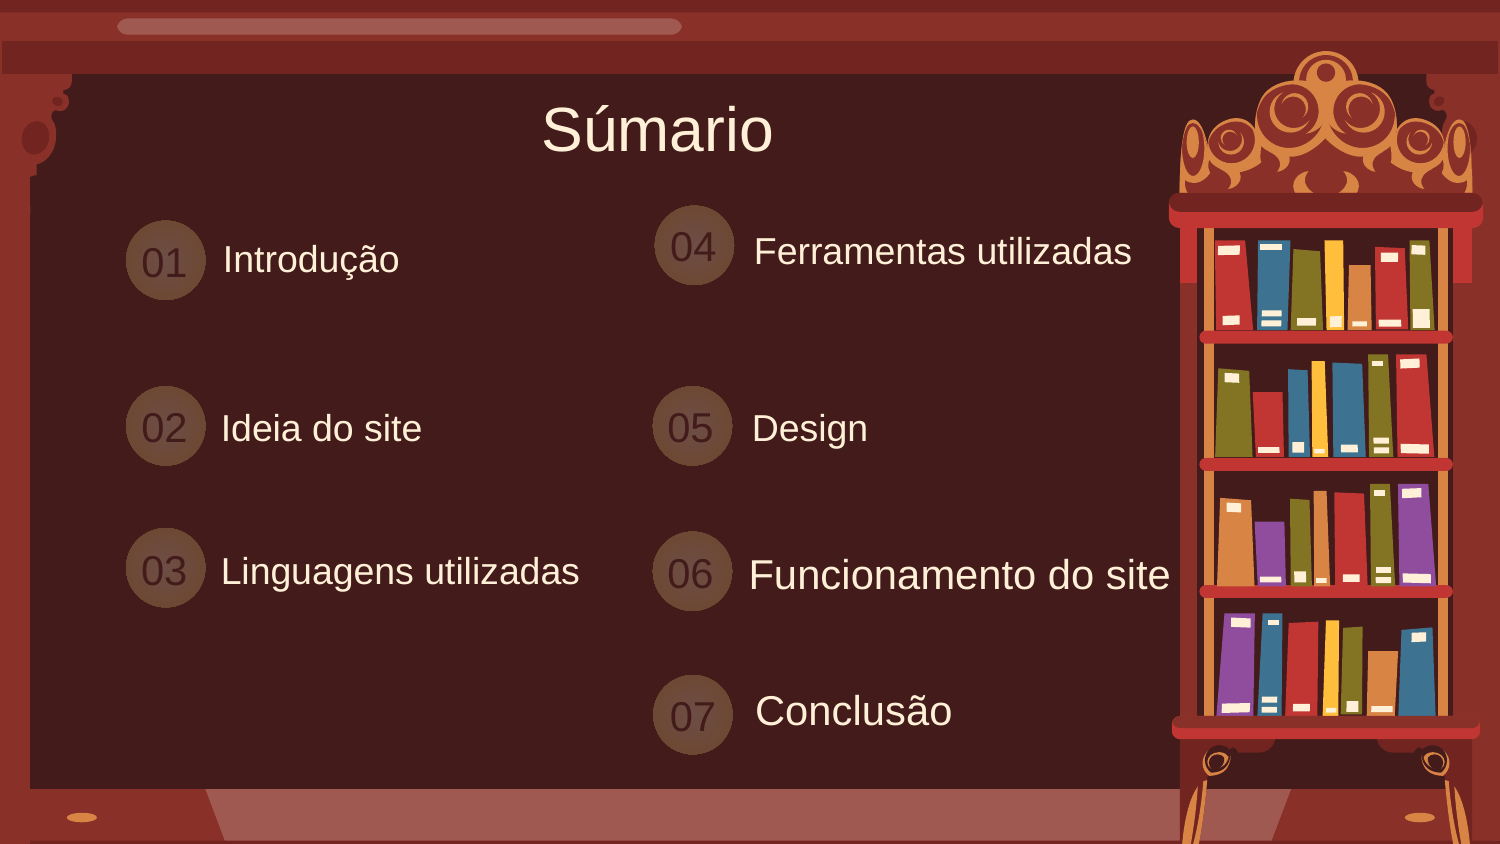

Súmario
Ferramentas utilizadas

04

01
# Introdução

02
05
Ideia do site
Design

Funcionamento do site
03
06
Linguagens utilizadas
Conclusão

07